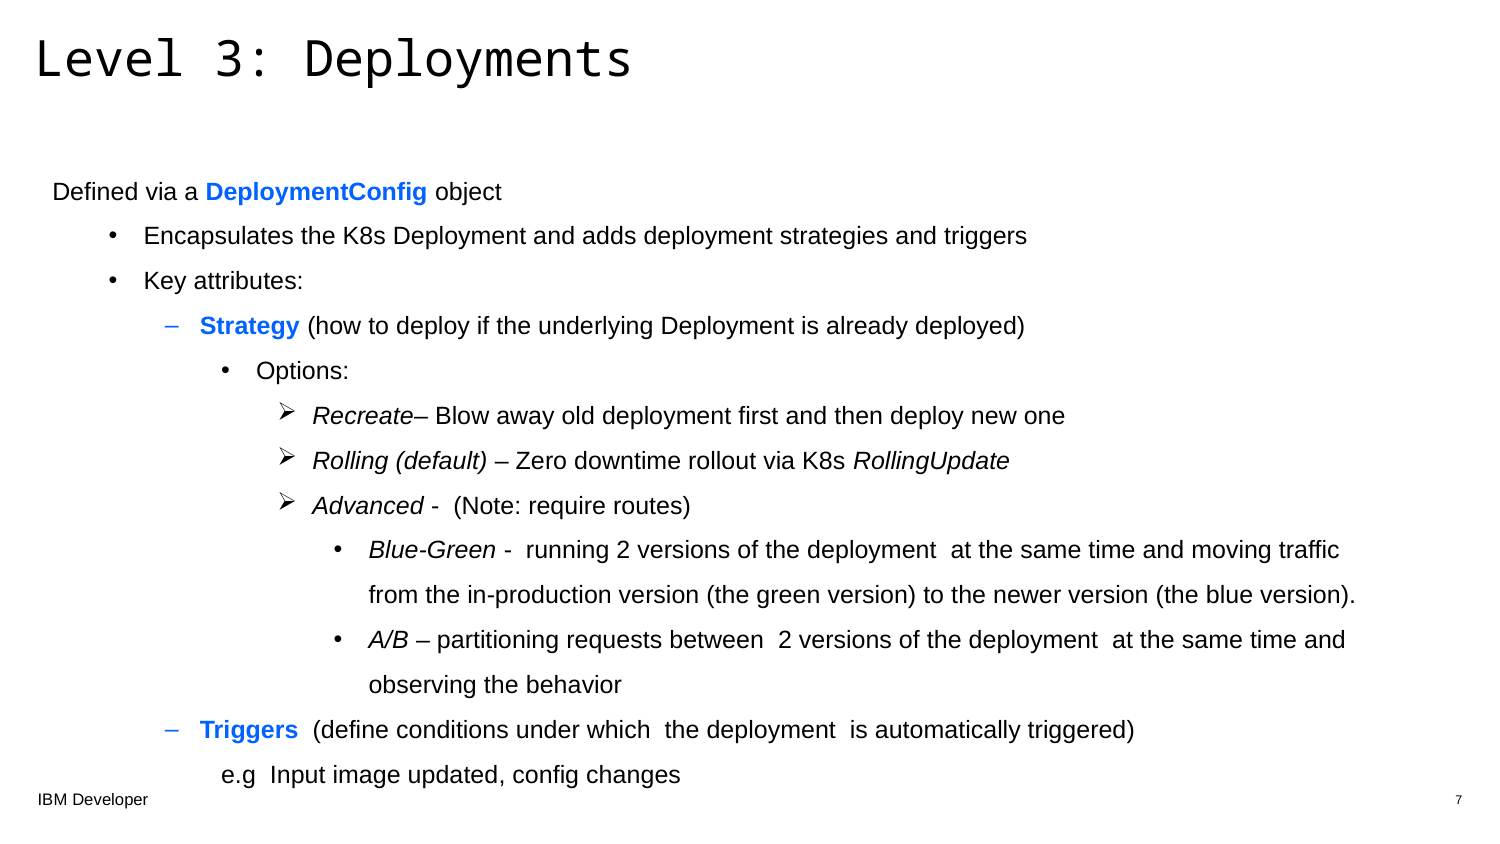

# Level 3: Deployments
Defined via a DeploymentConfig object
Encapsulates the K8s Deployment and adds deployment strategies and triggers
Key attributes:
Strategy (how to deploy if the underlying Deployment is already deployed)
Options:
Recreate– Blow away old deployment first and then deploy new one
Rolling (default) – Zero downtime rollout via K8s RollingUpdate
Advanced -  (Note: require routes)
Blue-Green -  running 2 versions of the deployment  at the same time and moving traffic from the in-production version (the green version) to the newer version (the blue version).
A/B – partitioning requests between  2 versions of the deployment  at the same time and observing the behavior
Triggers  (define conditions under which  the deployment  is automatically triggered)
e.g  Input image updated, config changes
IBM Developer
7